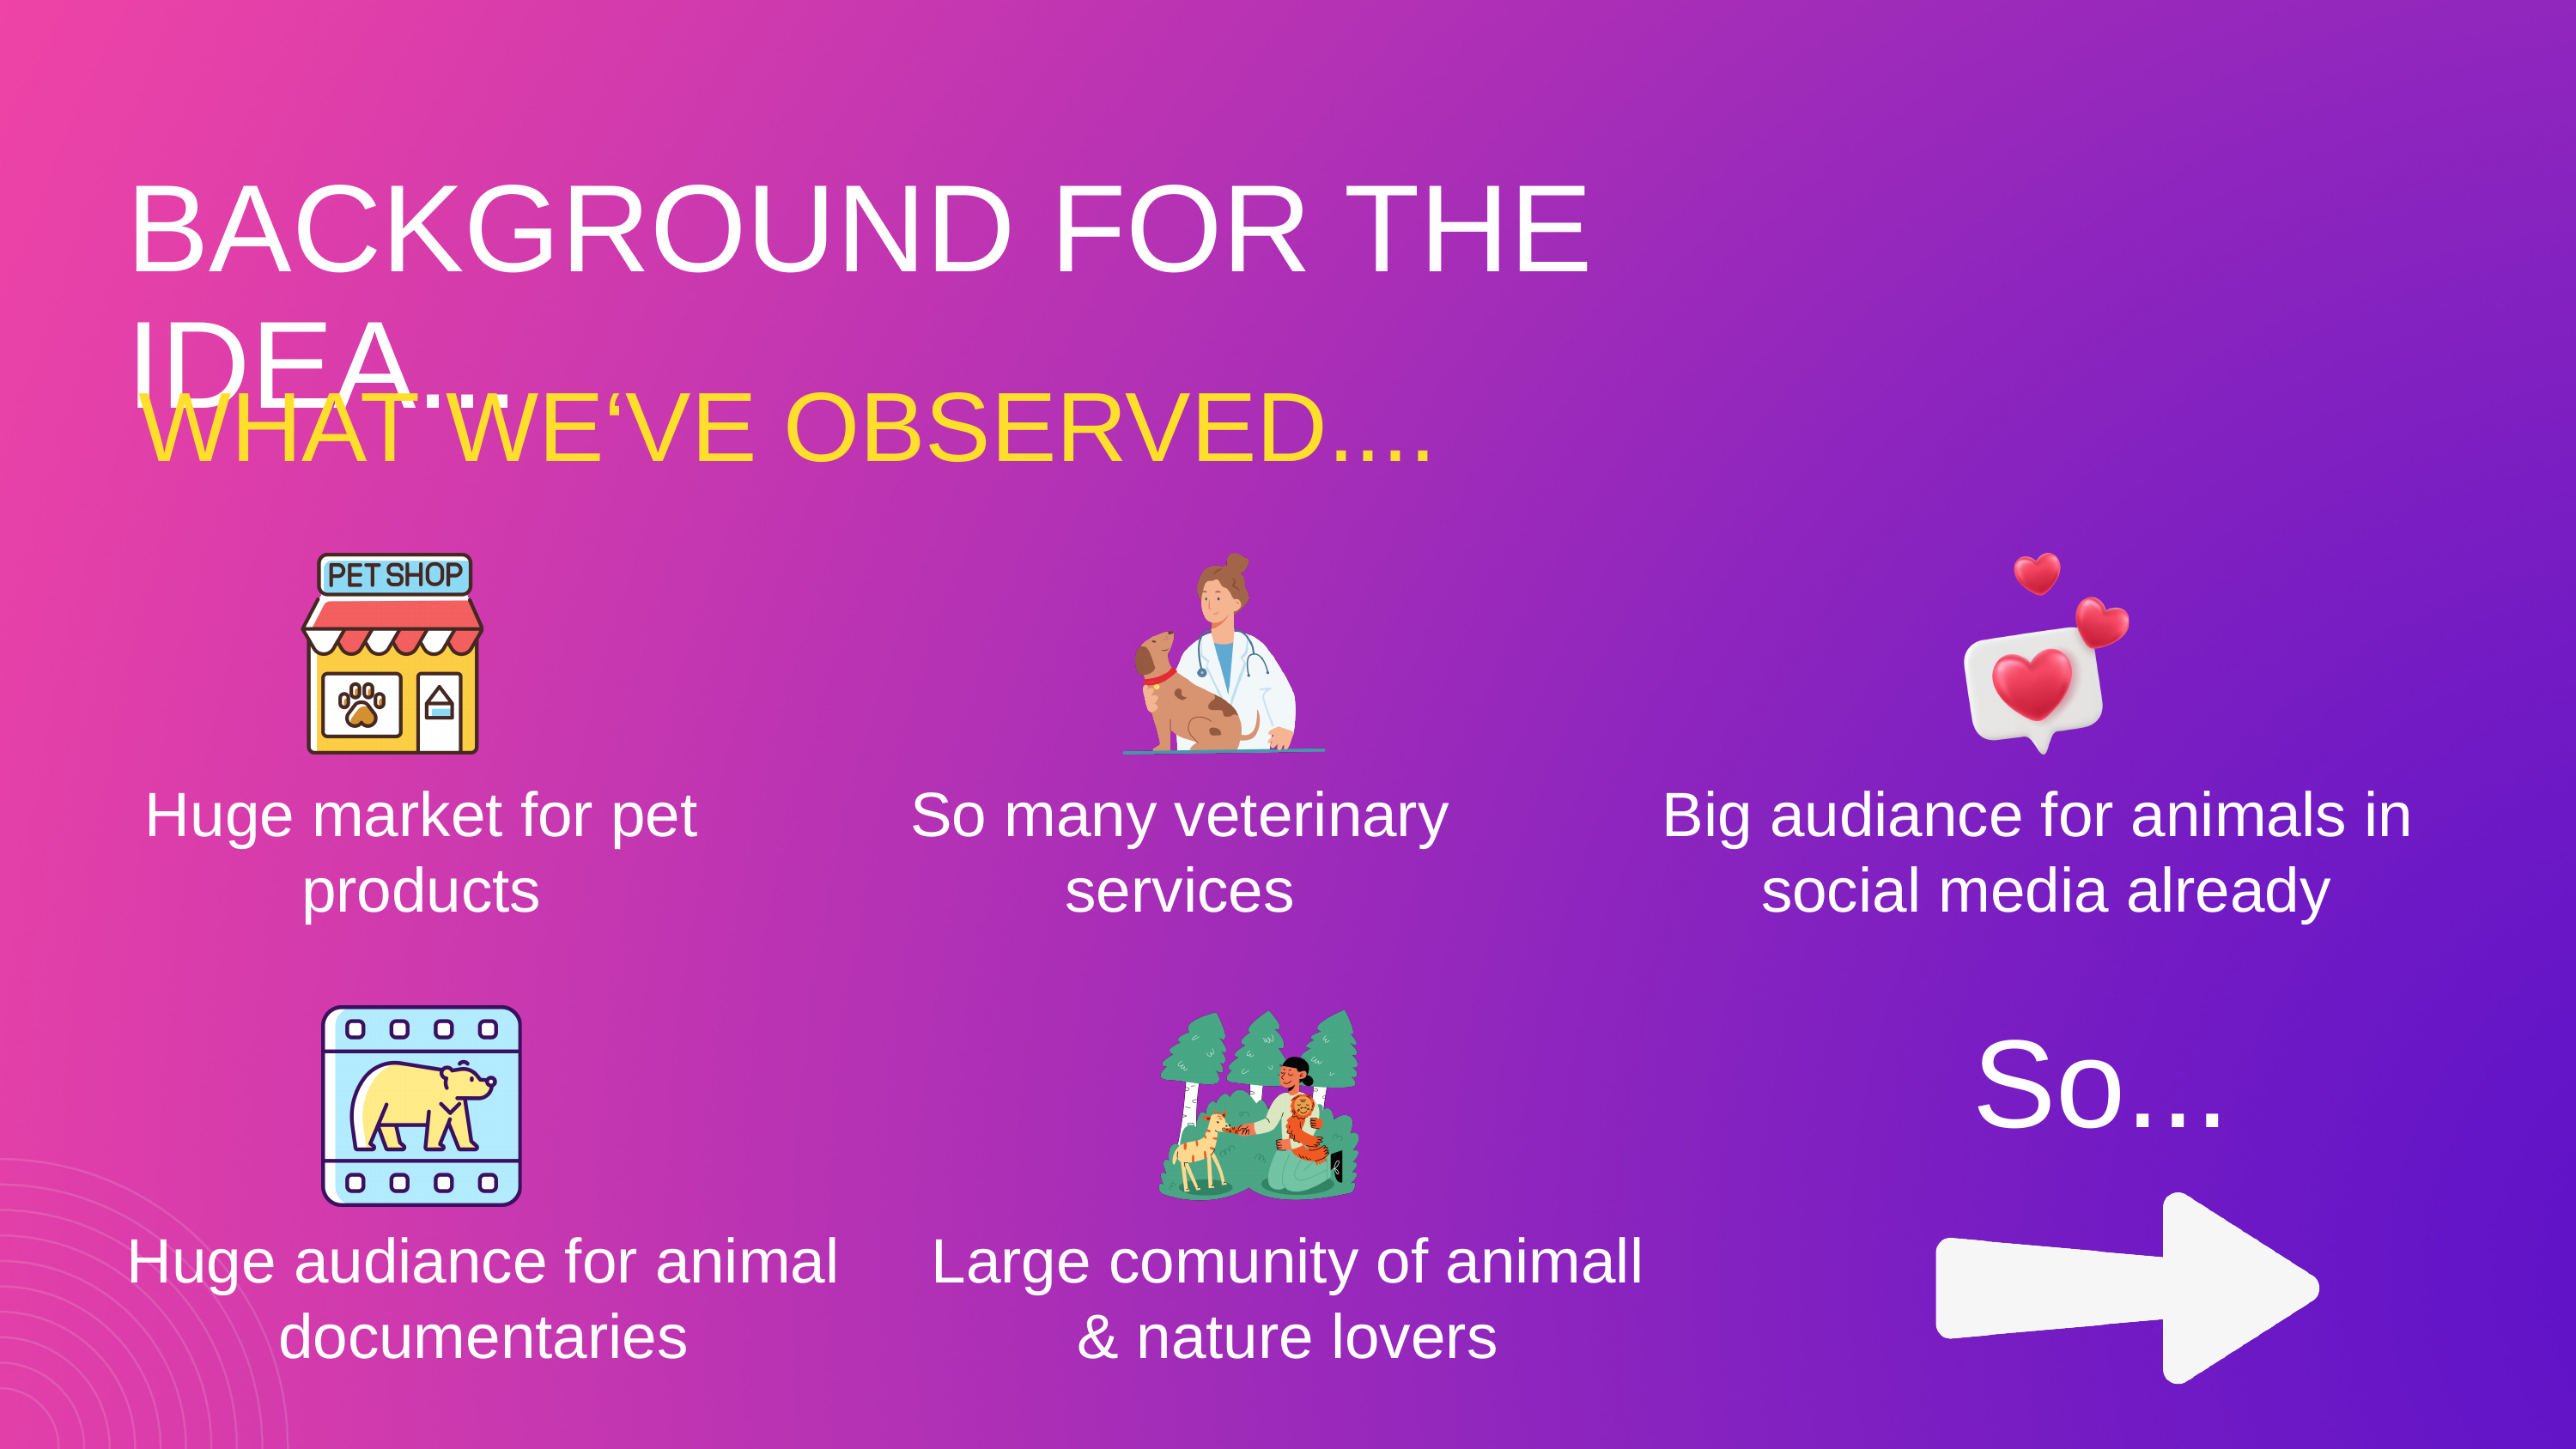

BACKGROUND FOR THE IDEA...
WHAT WE‘VE OBSERVED....

Huge market for pet
products
So many veterinary
services
Big audiance for animals in
social media already
So...

Huge audiance for animal
documentaries
Large comunity of animall
& nature lovers